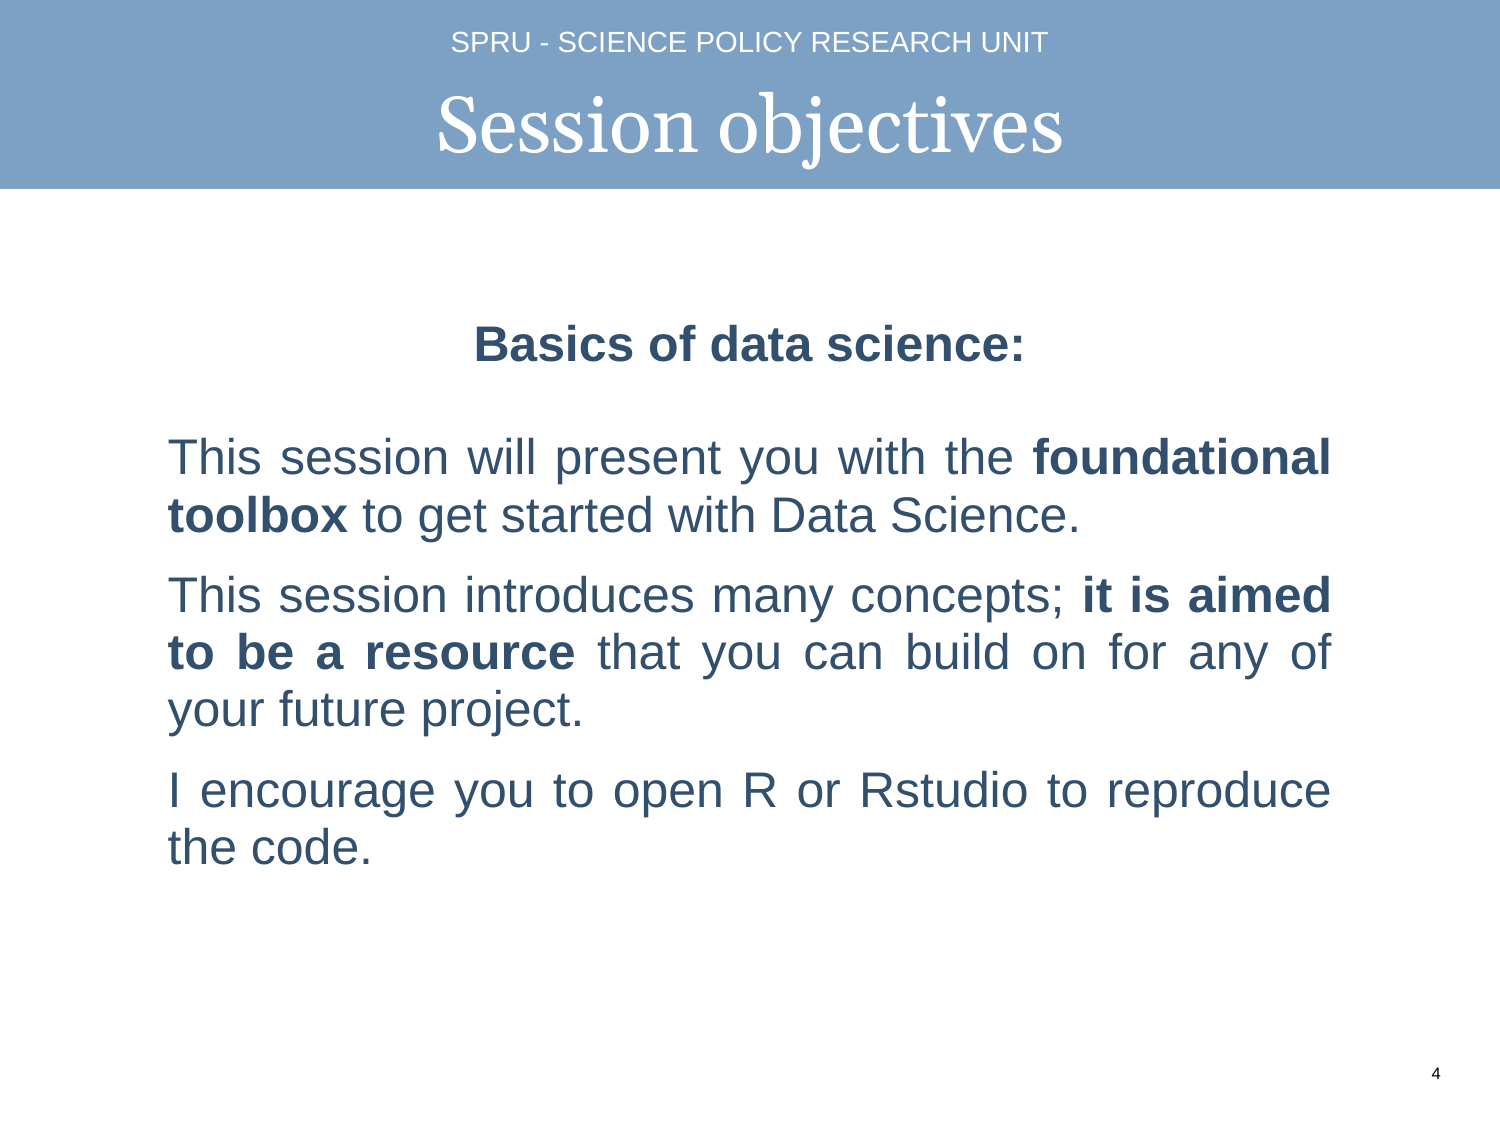

# Session objectives
Basics of data science:

This session will present you with the foundational toolbox to get started with Data Science.

This session introduces many concepts; it is aimed to be a resource that you can build on for any of your future project.

I encourage you to open R or Rstudio to reproduce the code.